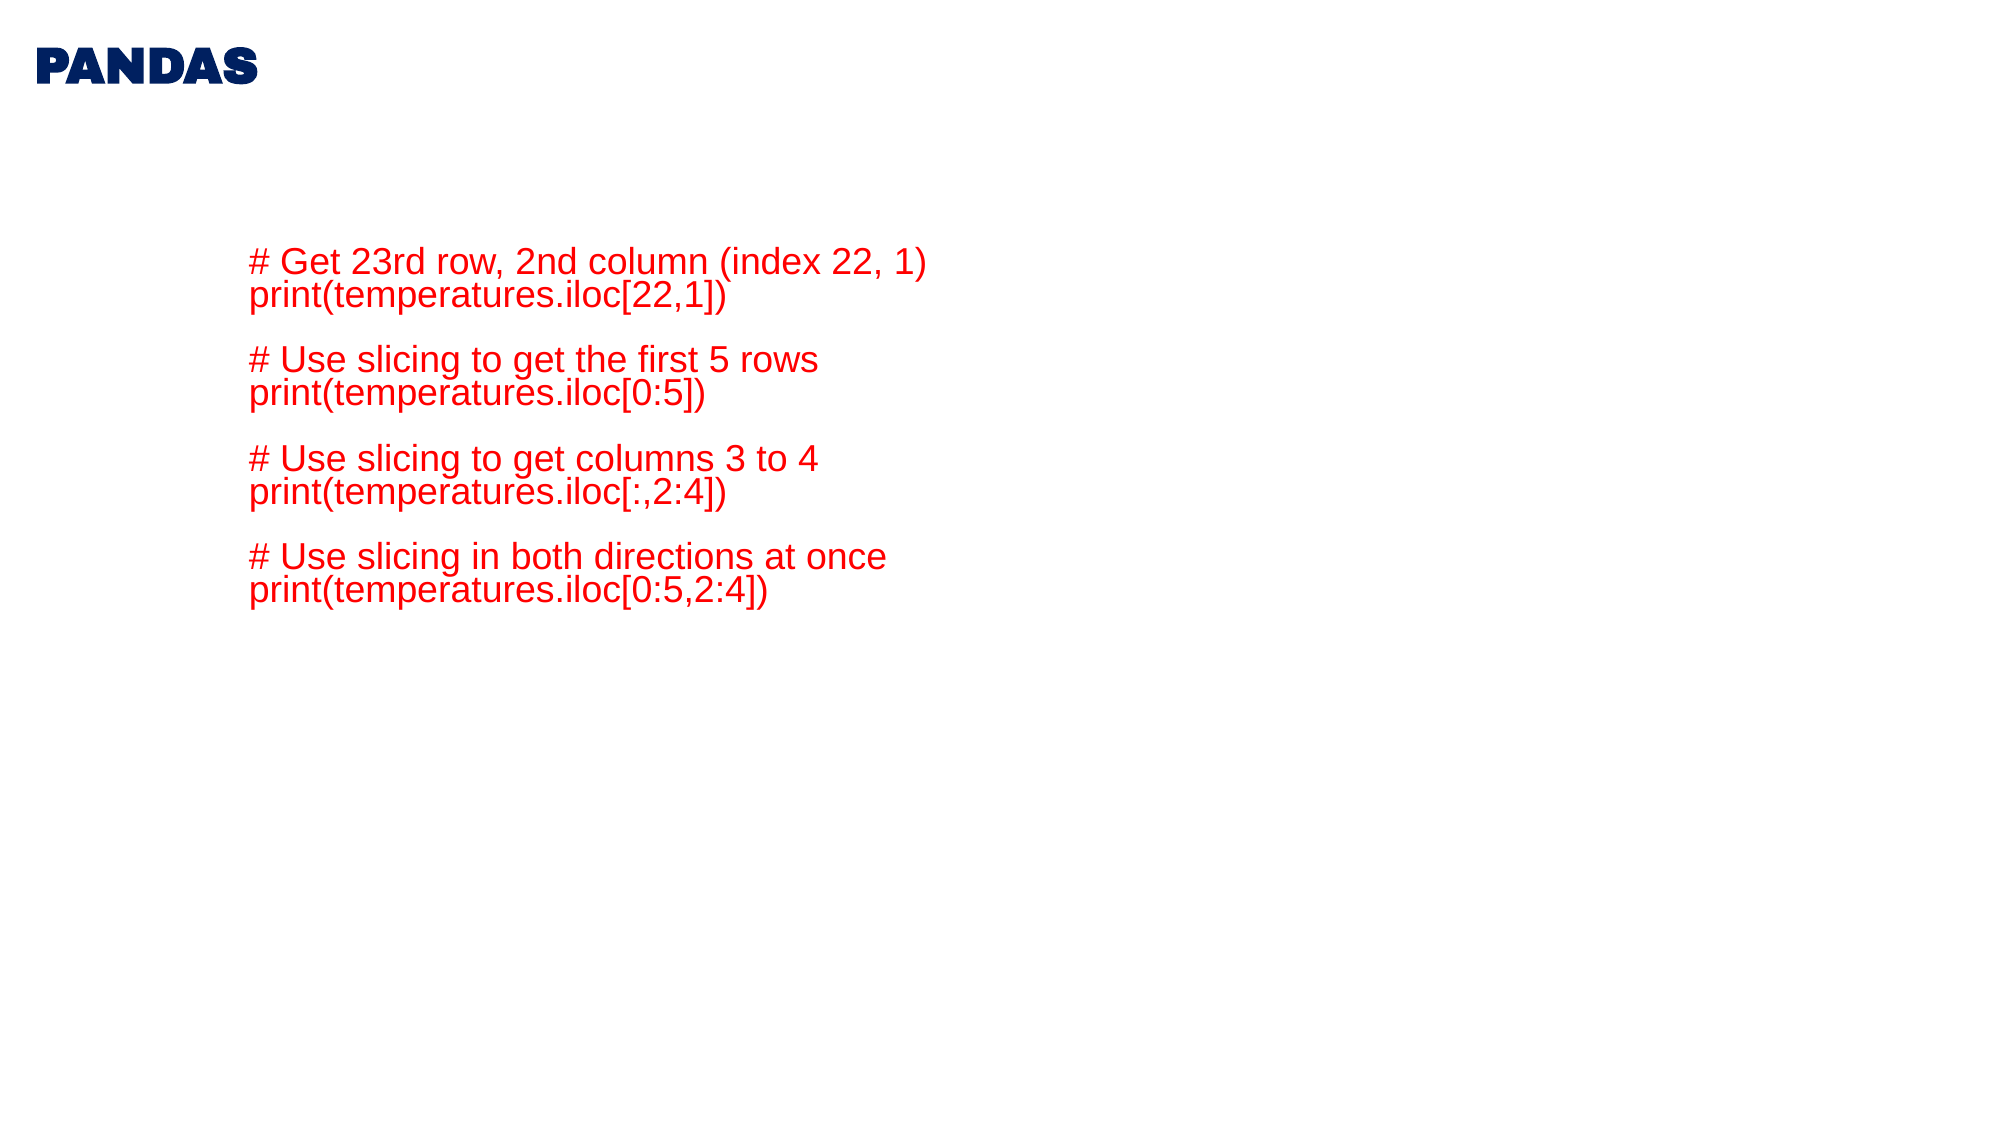

PANDAS

# Get 23rd row, 2nd column (index 22, 1)
print(temperatures.iloc[22,1])
# Use slicing to get the first 5 rows
print(temperatures.iloc[0:5])
# Use slicing to get columns 3 to 4
print(temperatures.iloc[:,2:4])
# Use slicing in both directions at once
print(temperatures.iloc[0:5,2:4])